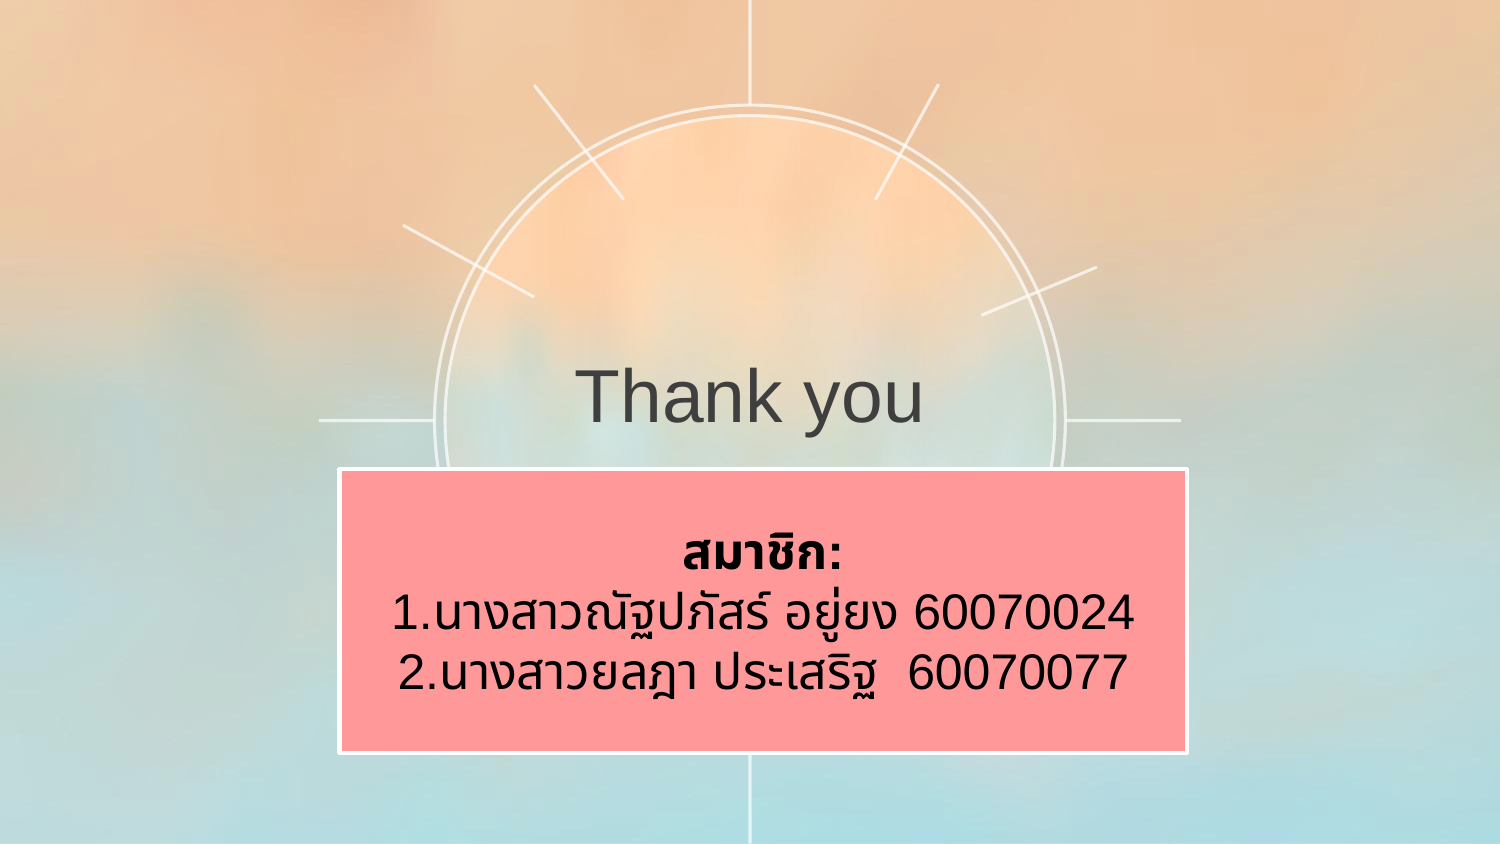

Thank you

สมาชิก:
นางสาวณัฐปภัสร์ อยู่ยง 60070024
นางสาวยลฎา ประเสริฐ  60070077